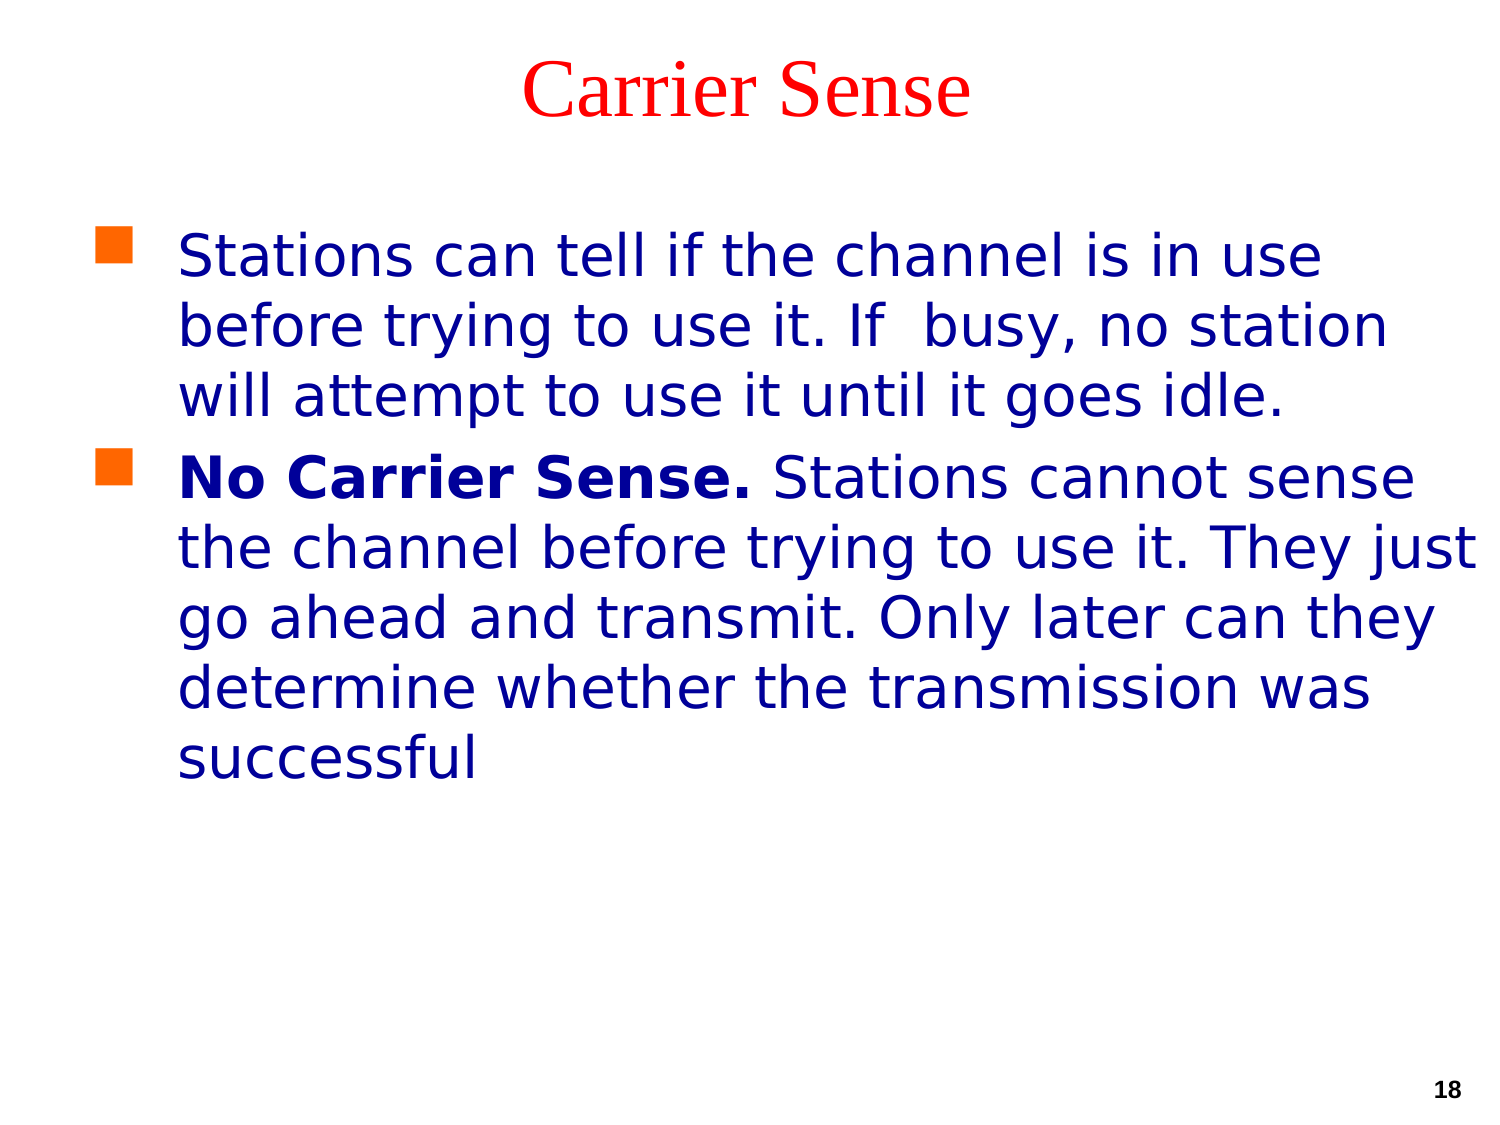

# Carrier Sense
Stations can tell if the channel is in use before trying to use it. If  busy, no station will attempt to use it until it goes idle.
No Carrier Sense. Stations cannot sense the channel before trying to use it. They just go ahead and transmit. Only later can they determine whether the transmission was successful